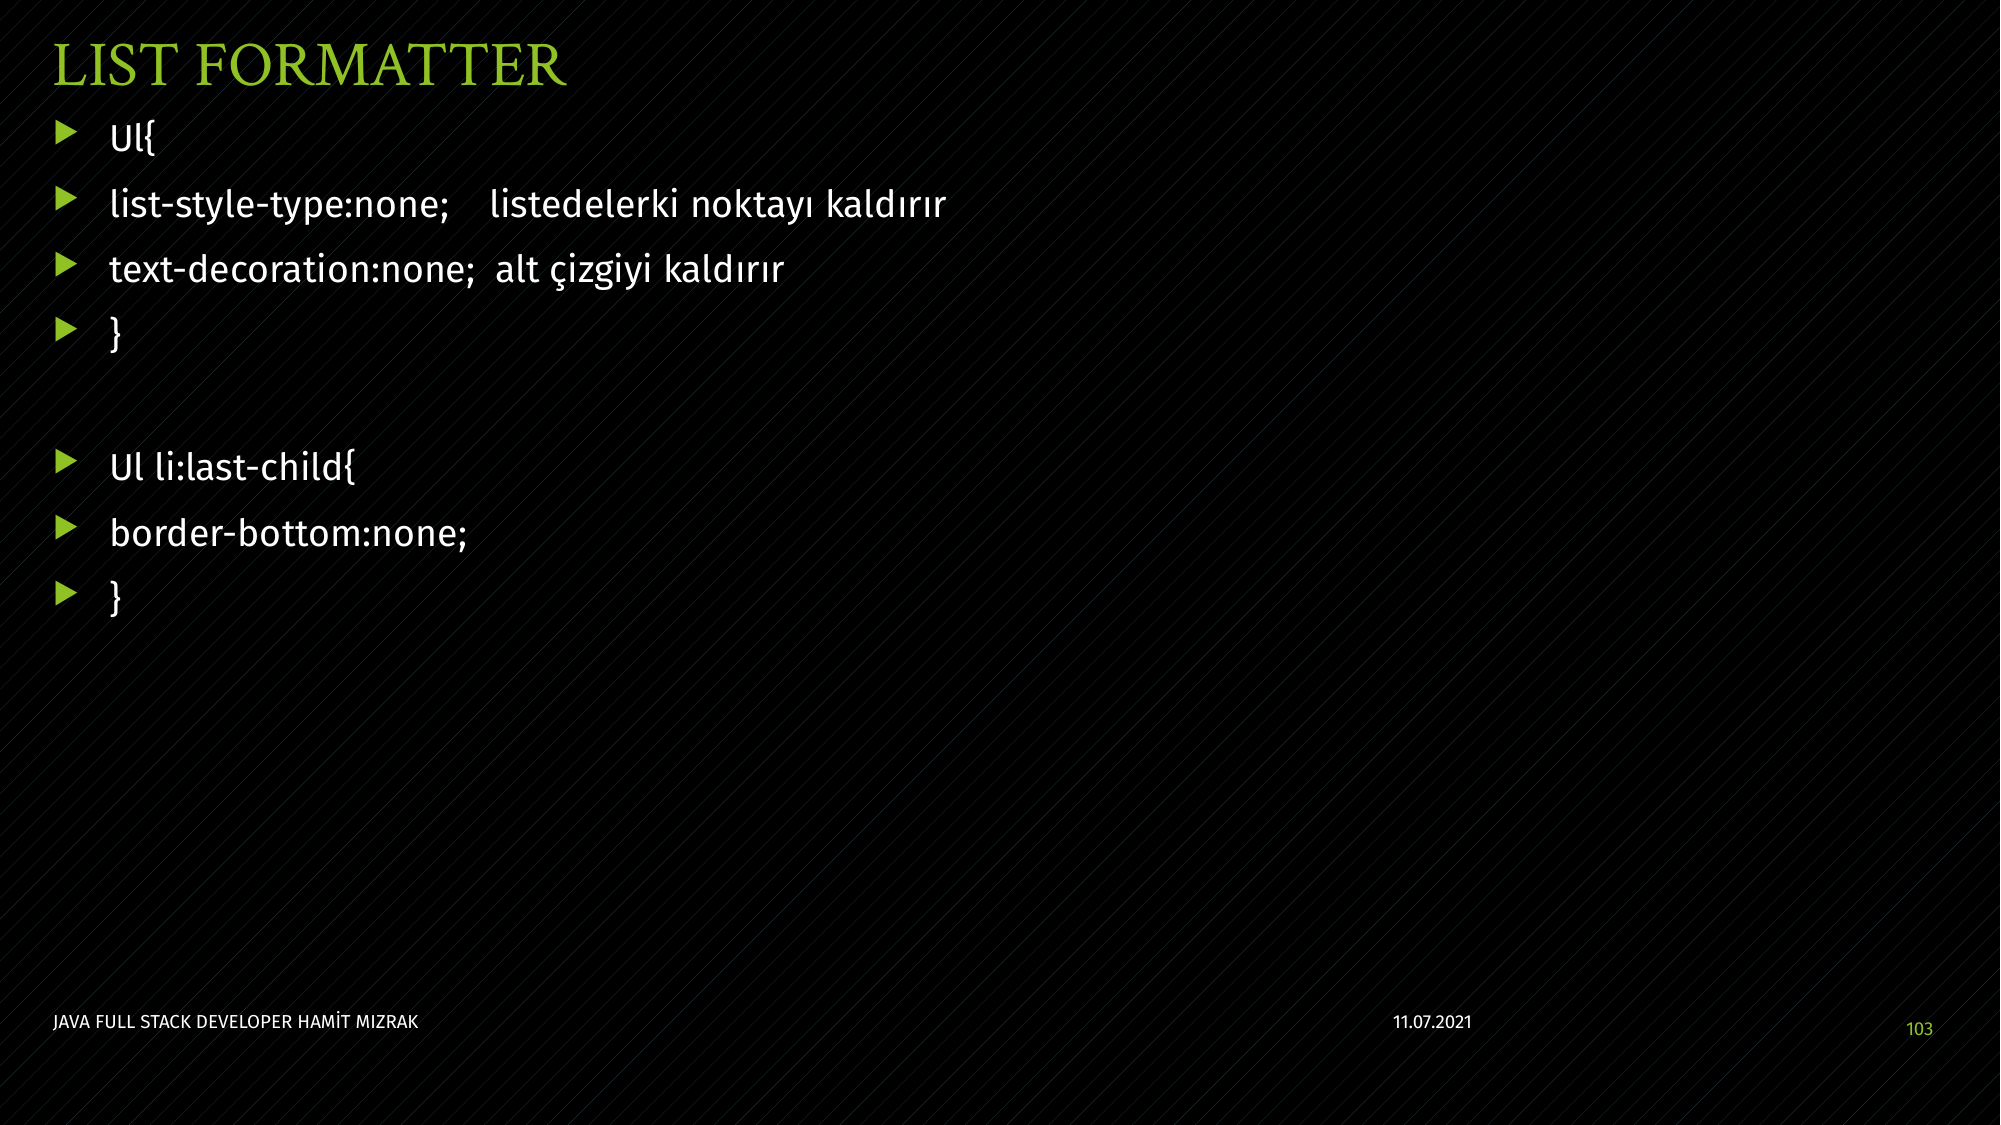

# LIST FORMATTER
Ul{
list-style-type:none;    listedelerki noktayı kaldırır
text-decoration:none;  alt çizgiyi kaldırır
}

Ul li:last-child{
border-bottom:none;
}
JAVA FULL STACK DEVELOPER HAMİT MIZRAK
11.07.2021
103